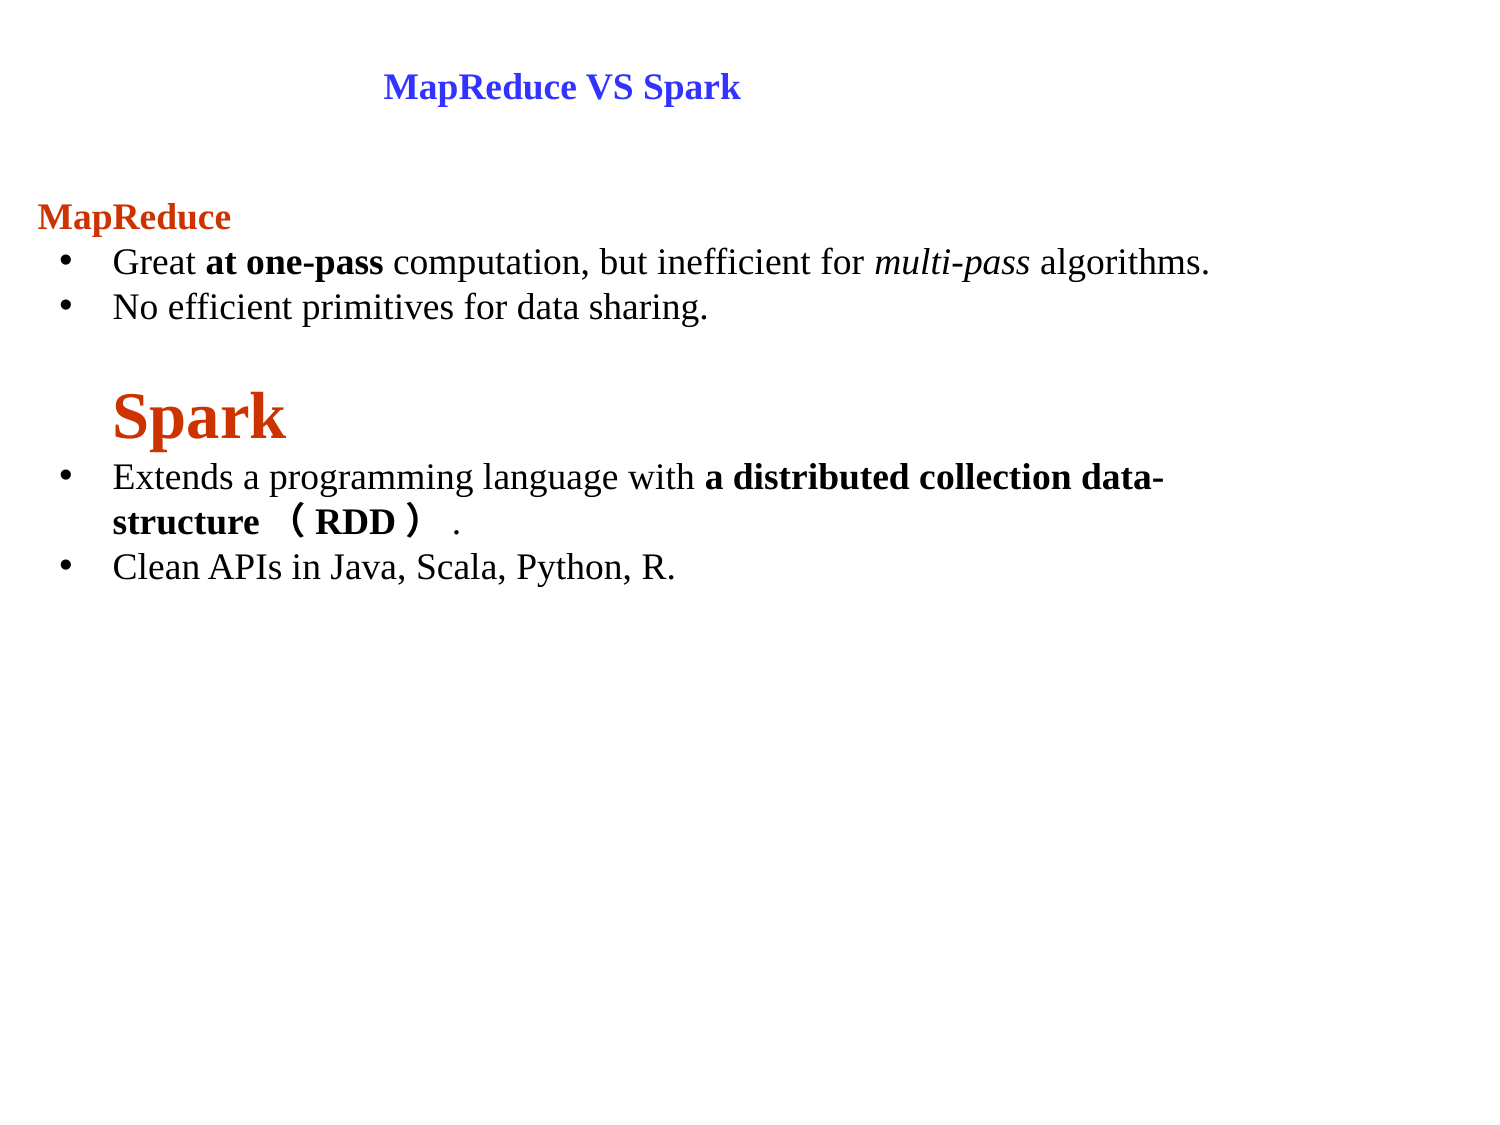

MapReduce VS Spark
MapReduce
Great at one-pass computation, but inefficient for multi-pass algorithms.
No efficient primitives for data sharing.
Spark
Extends a programming language with a distributed collection data-structure（RDD）.
Clean APIs in Java, Scala, Python, R.